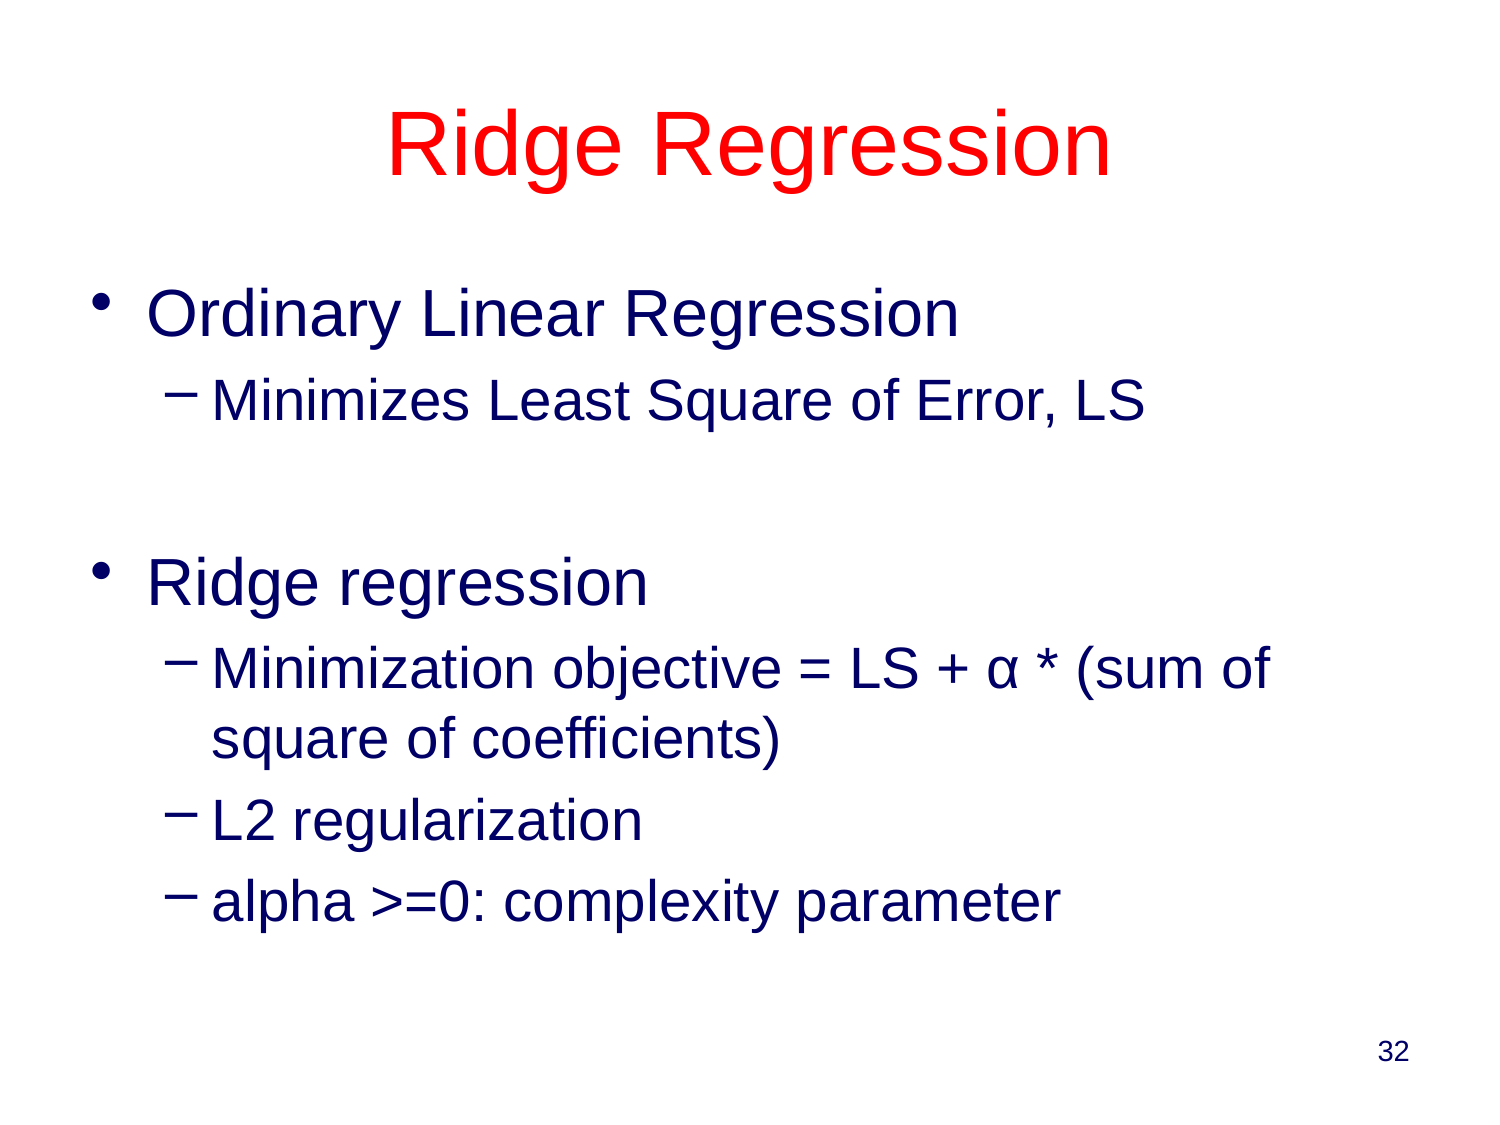

# Ridge Regression
Ordinary Linear Regression
Minimizes Least Square of Error, LS

Ridge regression
Minimization objective = LS + α * (sum of square of coefficients)
L2 regularization
alpha >=0: complexity parameter
32